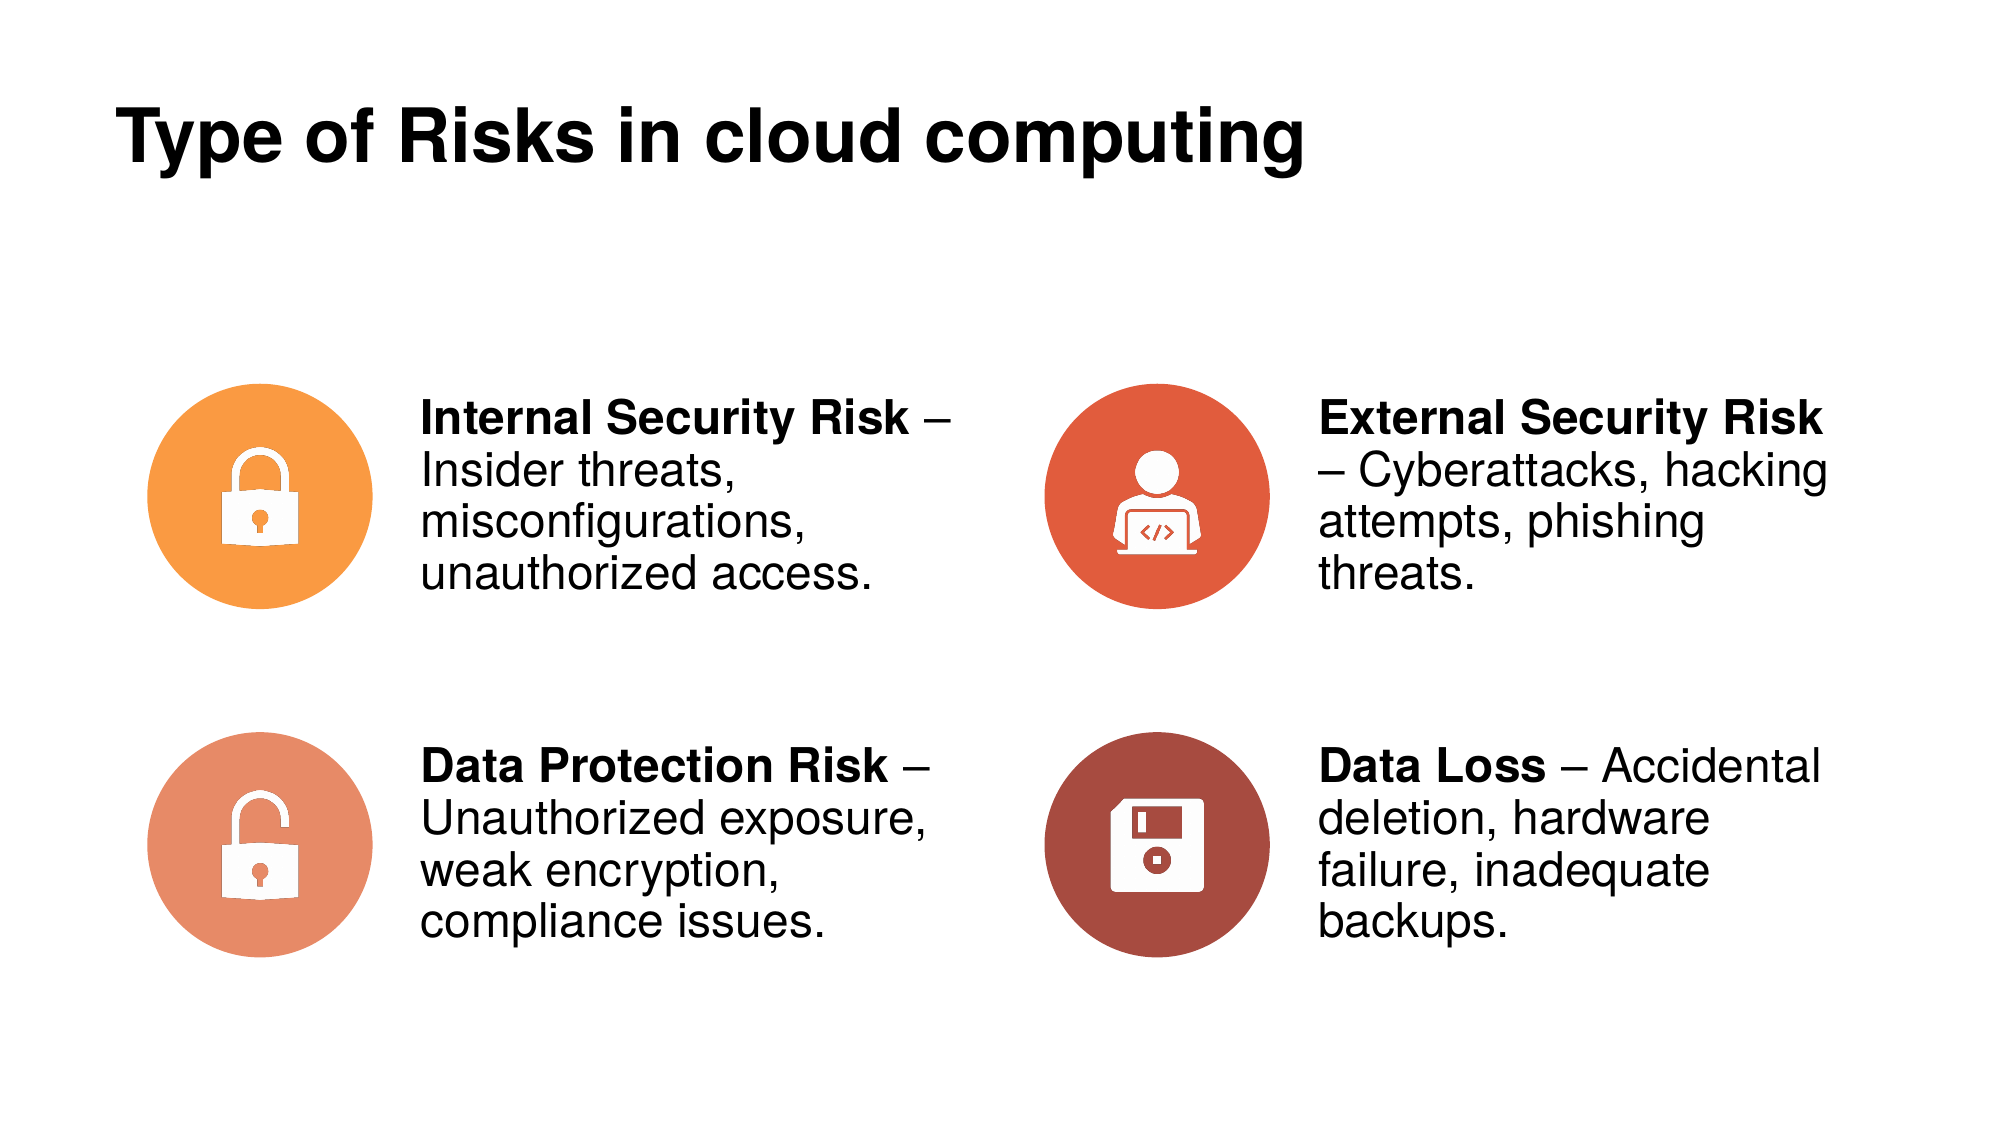

# Type of Risks in cloud computing
Internal Security Risk – Insider threats, misconfigurations, unauthorized access.
External Security Risk – Cyberattacks, hacking attempts, phishing threats.
Data Protection Risk – Unauthorized exposure, weak encryption, compliance issues.
Data Loss – Accidental deletion, hardware failure, inadequate backups.